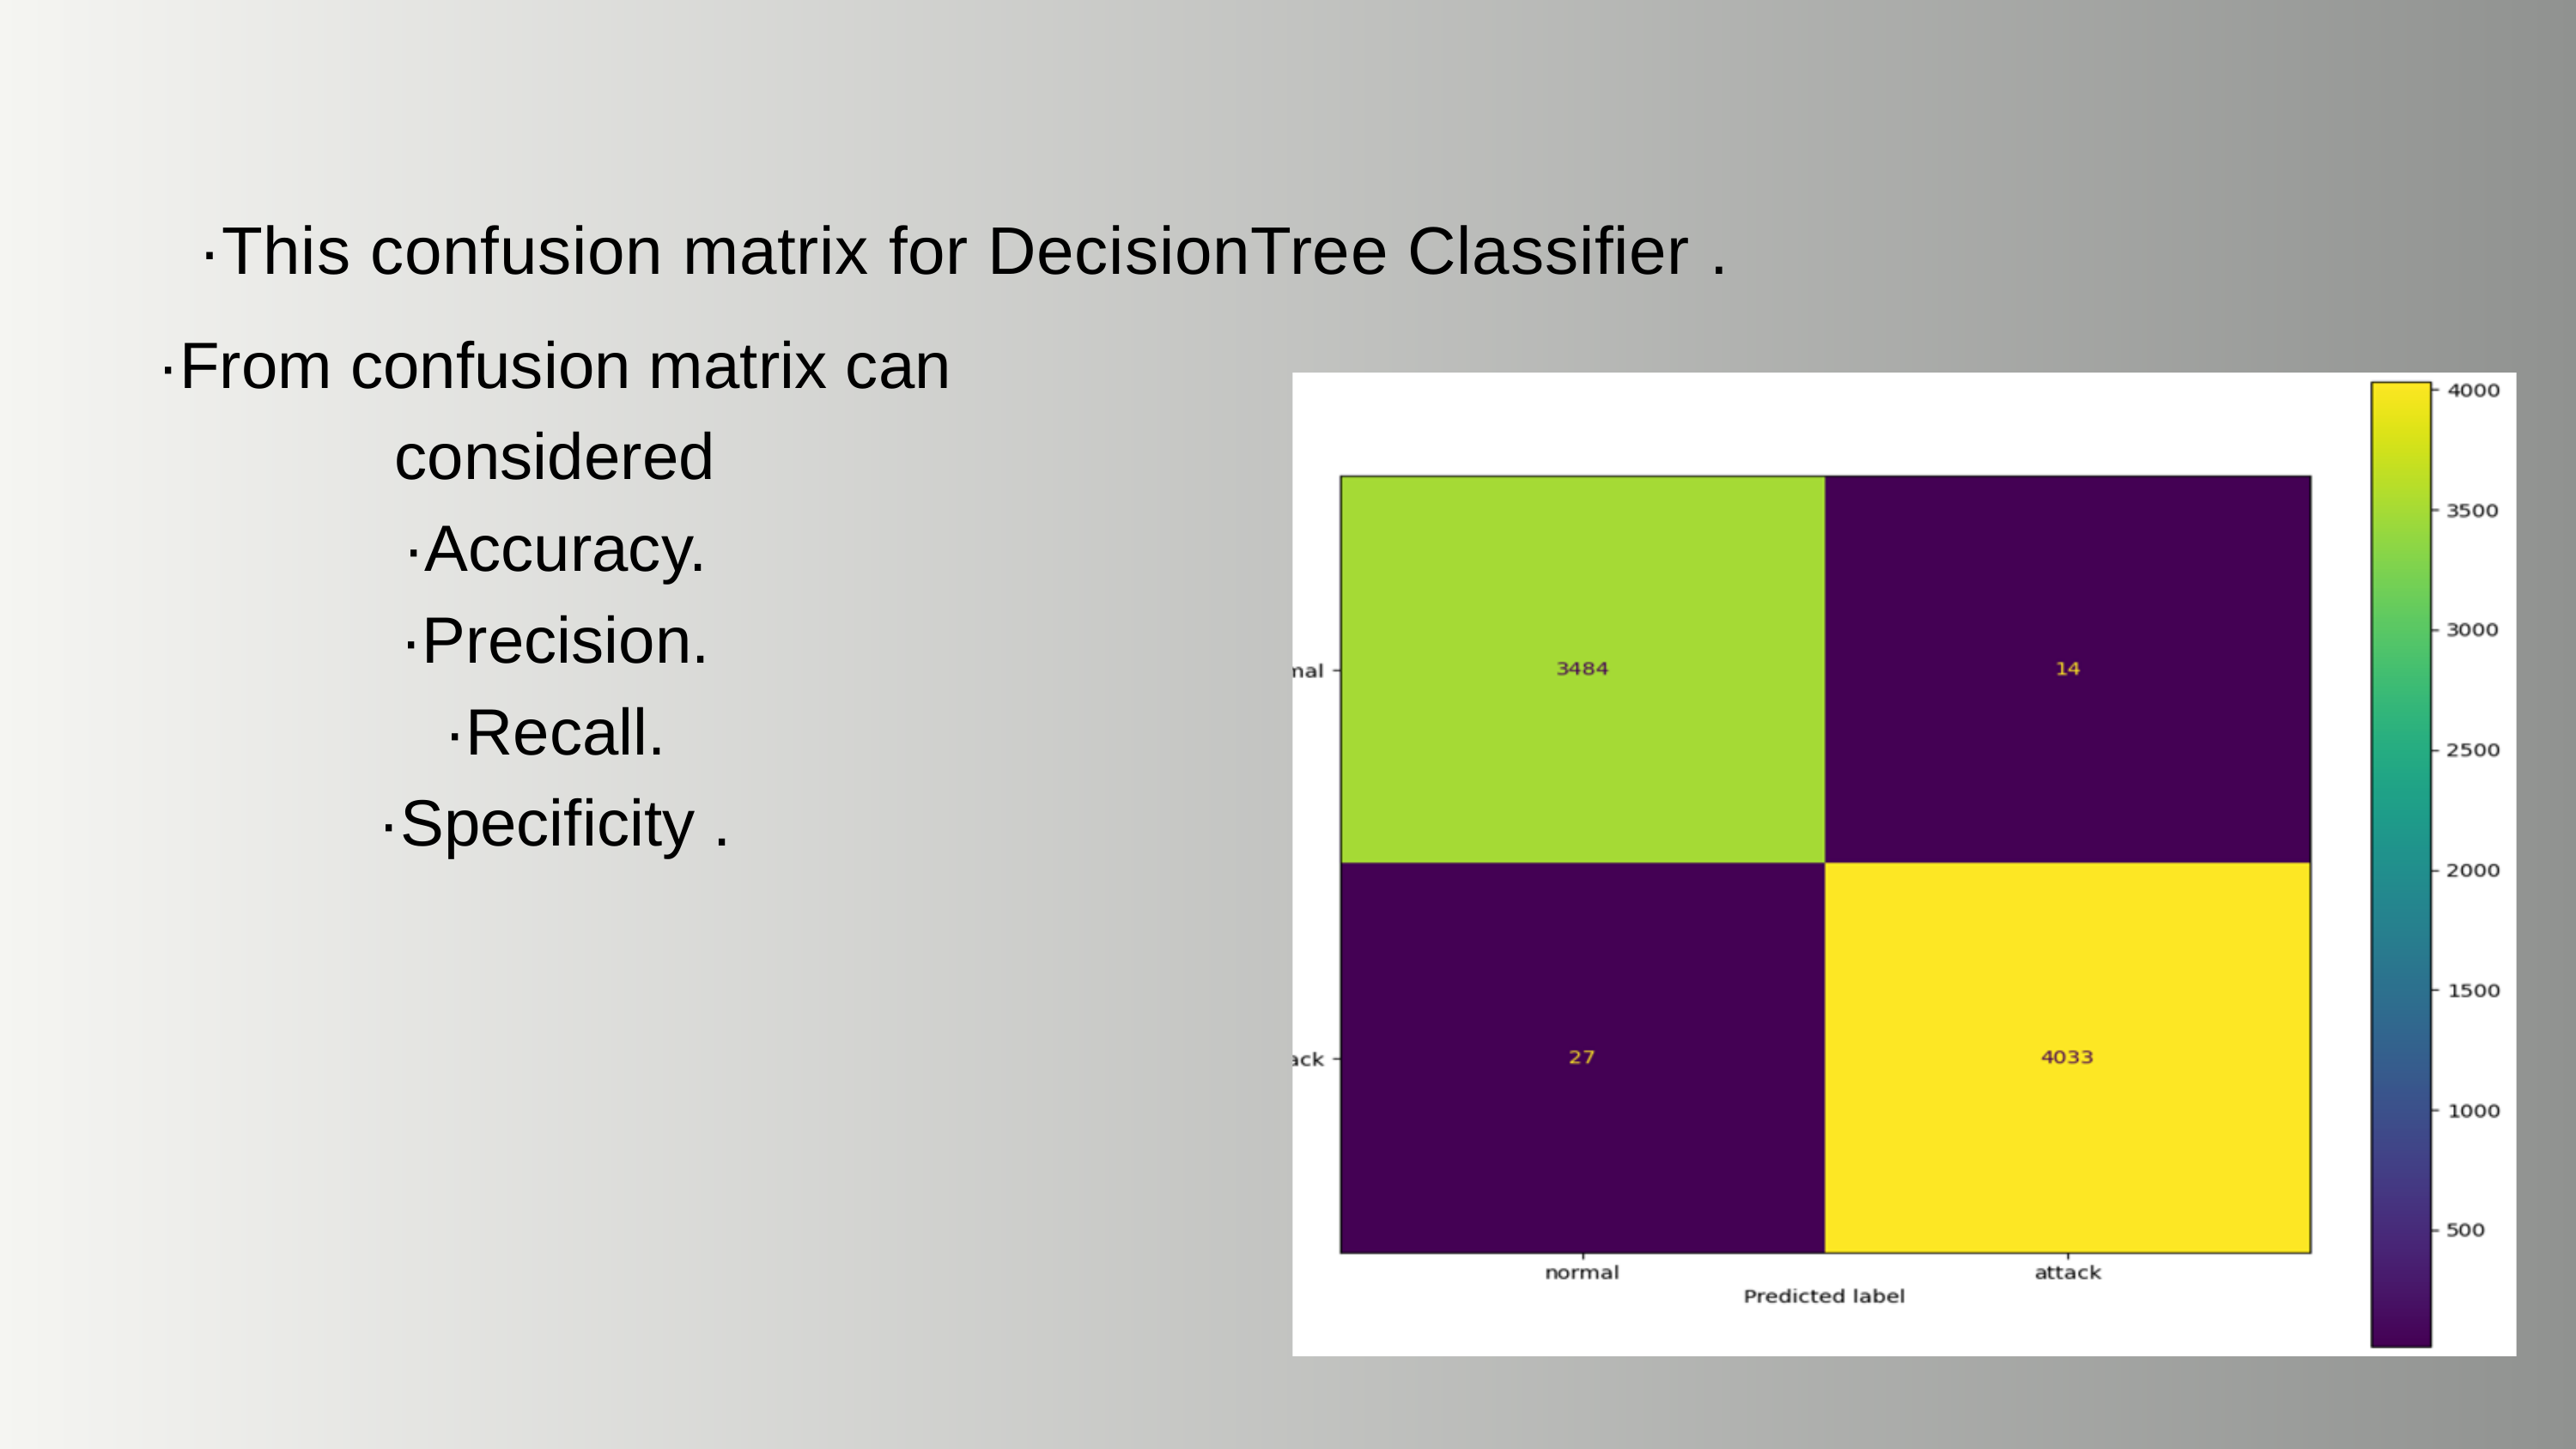

·This confusion matrix for DecisionTree Classifier .

·From confusion matrix can considered
·Accuracy.
·Precision.
·Recall.
·Specificity .